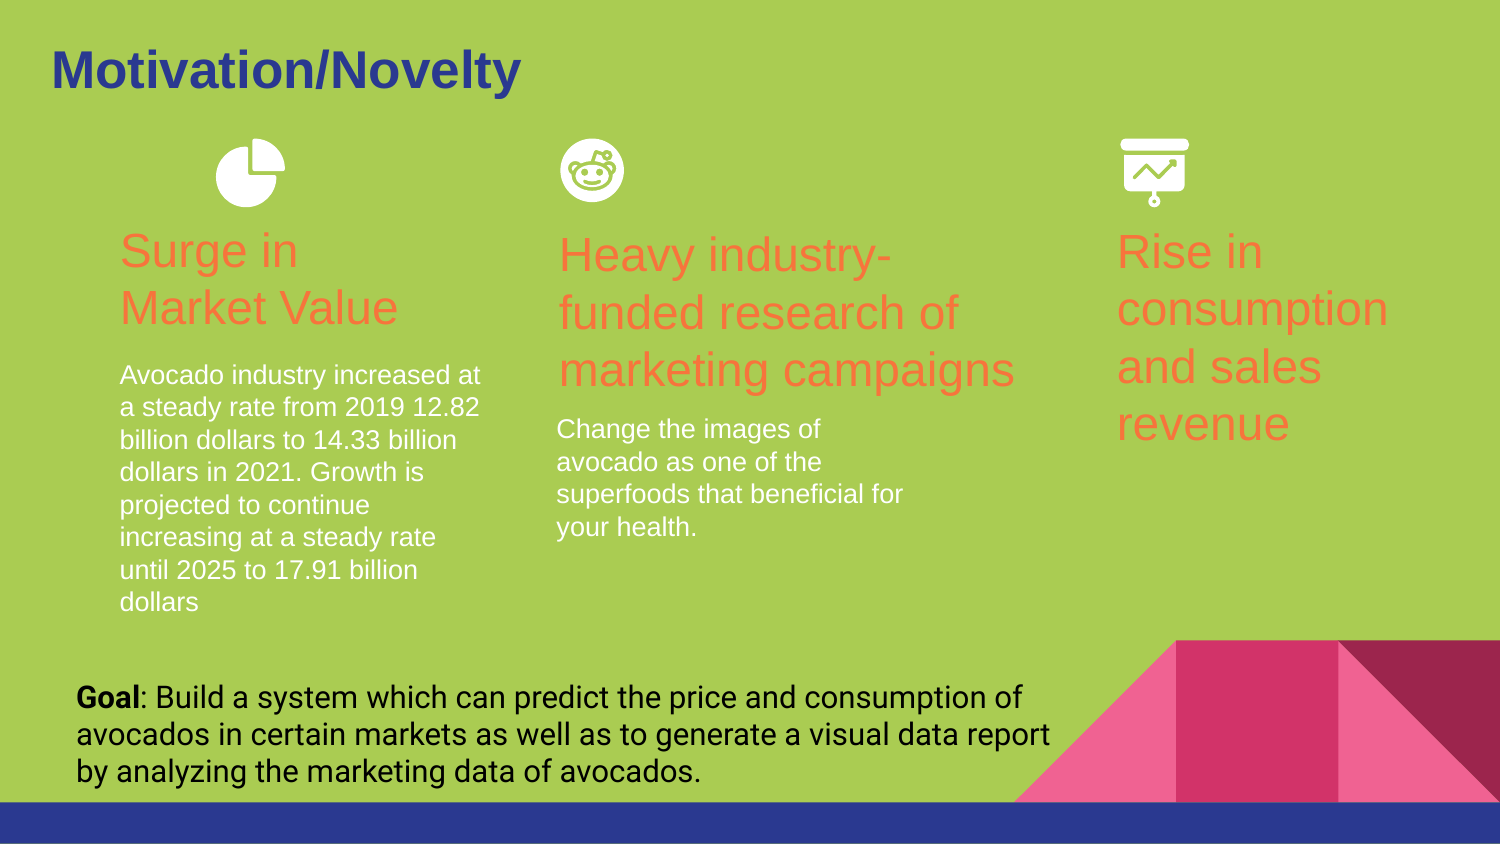

# Motivation/Novelty

Surge in Market Value
Heavy industry-funded research of marketing campaigns
Rise in consumption and sales revenue
Change the images of avocado as one of the superfoods that beneficial for your health.
Avocado industry increased at a steady rate from 2019 12.82 billion dollars to 14.33 billion dollars in 2021. Growth is projected to continue increasing at a steady rate until 2025 to 17.91 billion dollars
Goal: Build a system which can predict the price and consumption of avocados in certain markets as well as to generate a visual data report by analyzing the marketing data of avocados.